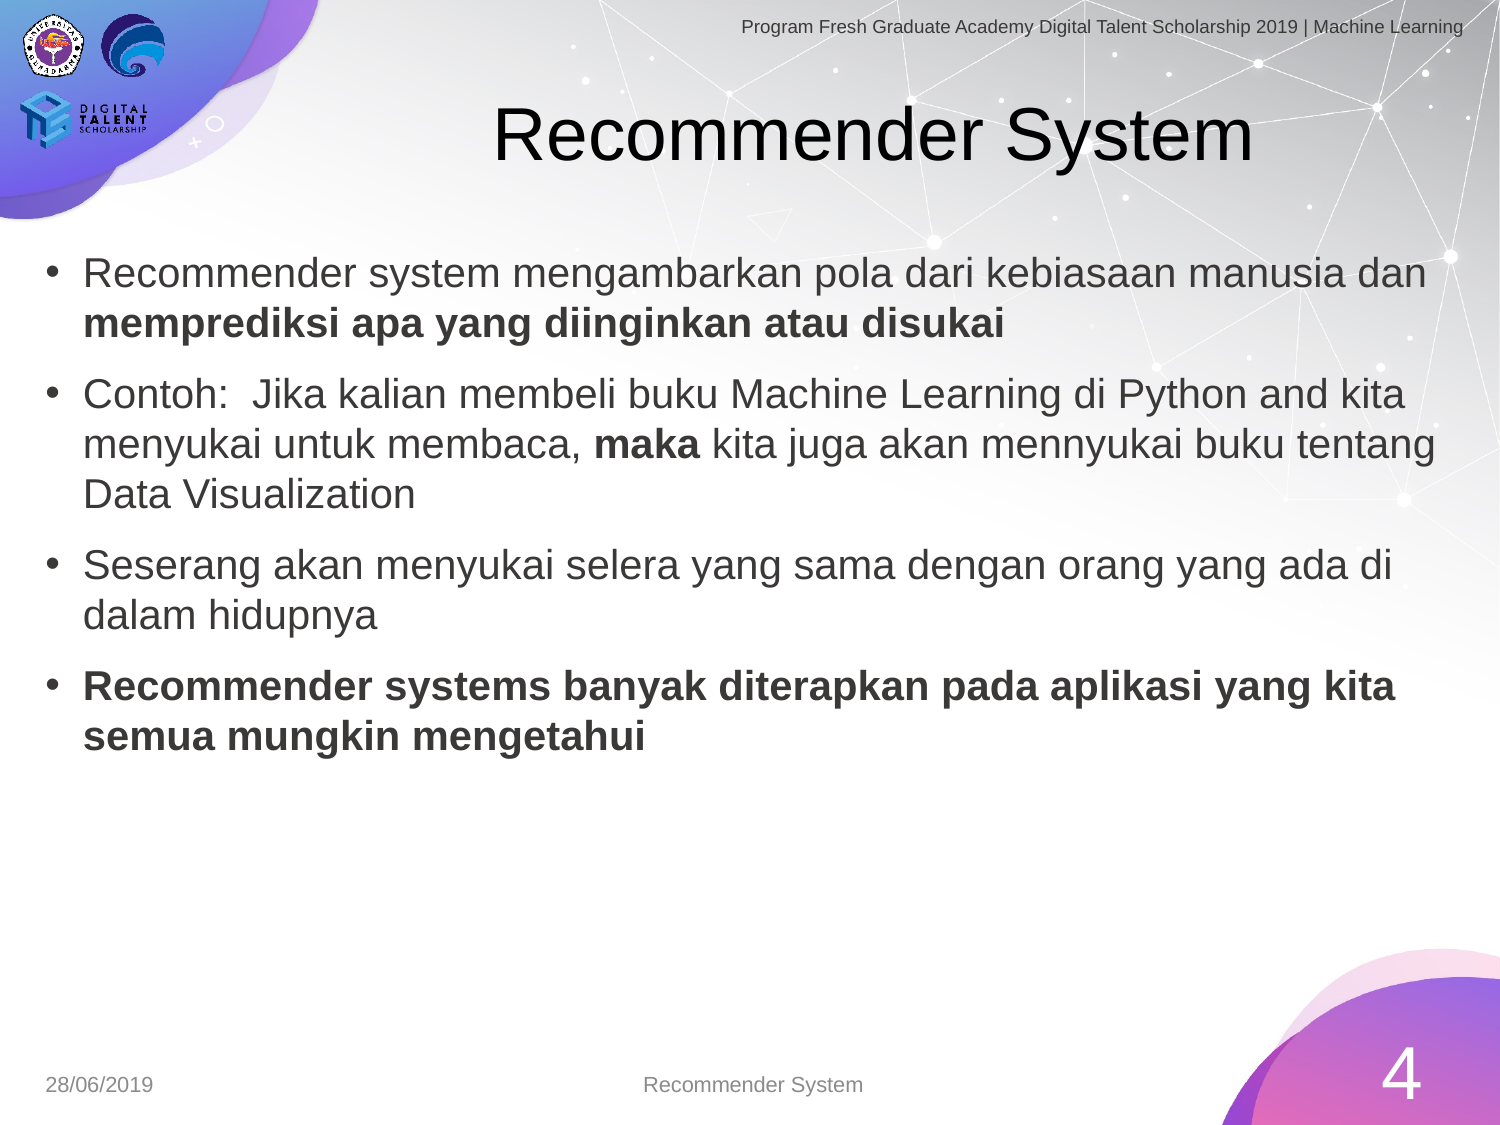

# Recommender System
Recommender system mengambarkan pola dari kebiasaan manusia dan memprediksi apa yang diinginkan atau disukai
Contoh:  Jika kalian membeli buku Machine Learning di Python and kita menyukai untuk membaca, maka kita juga akan mennyukai buku tentang Data Visualization
Seserang akan menyukai selera yang sama dengan orang yang ada di dalam hidupnya
Recommender systems banyak diterapkan pada aplikasi yang kita semua mungkin mengetahui
4
Recommender System
28/06/2019